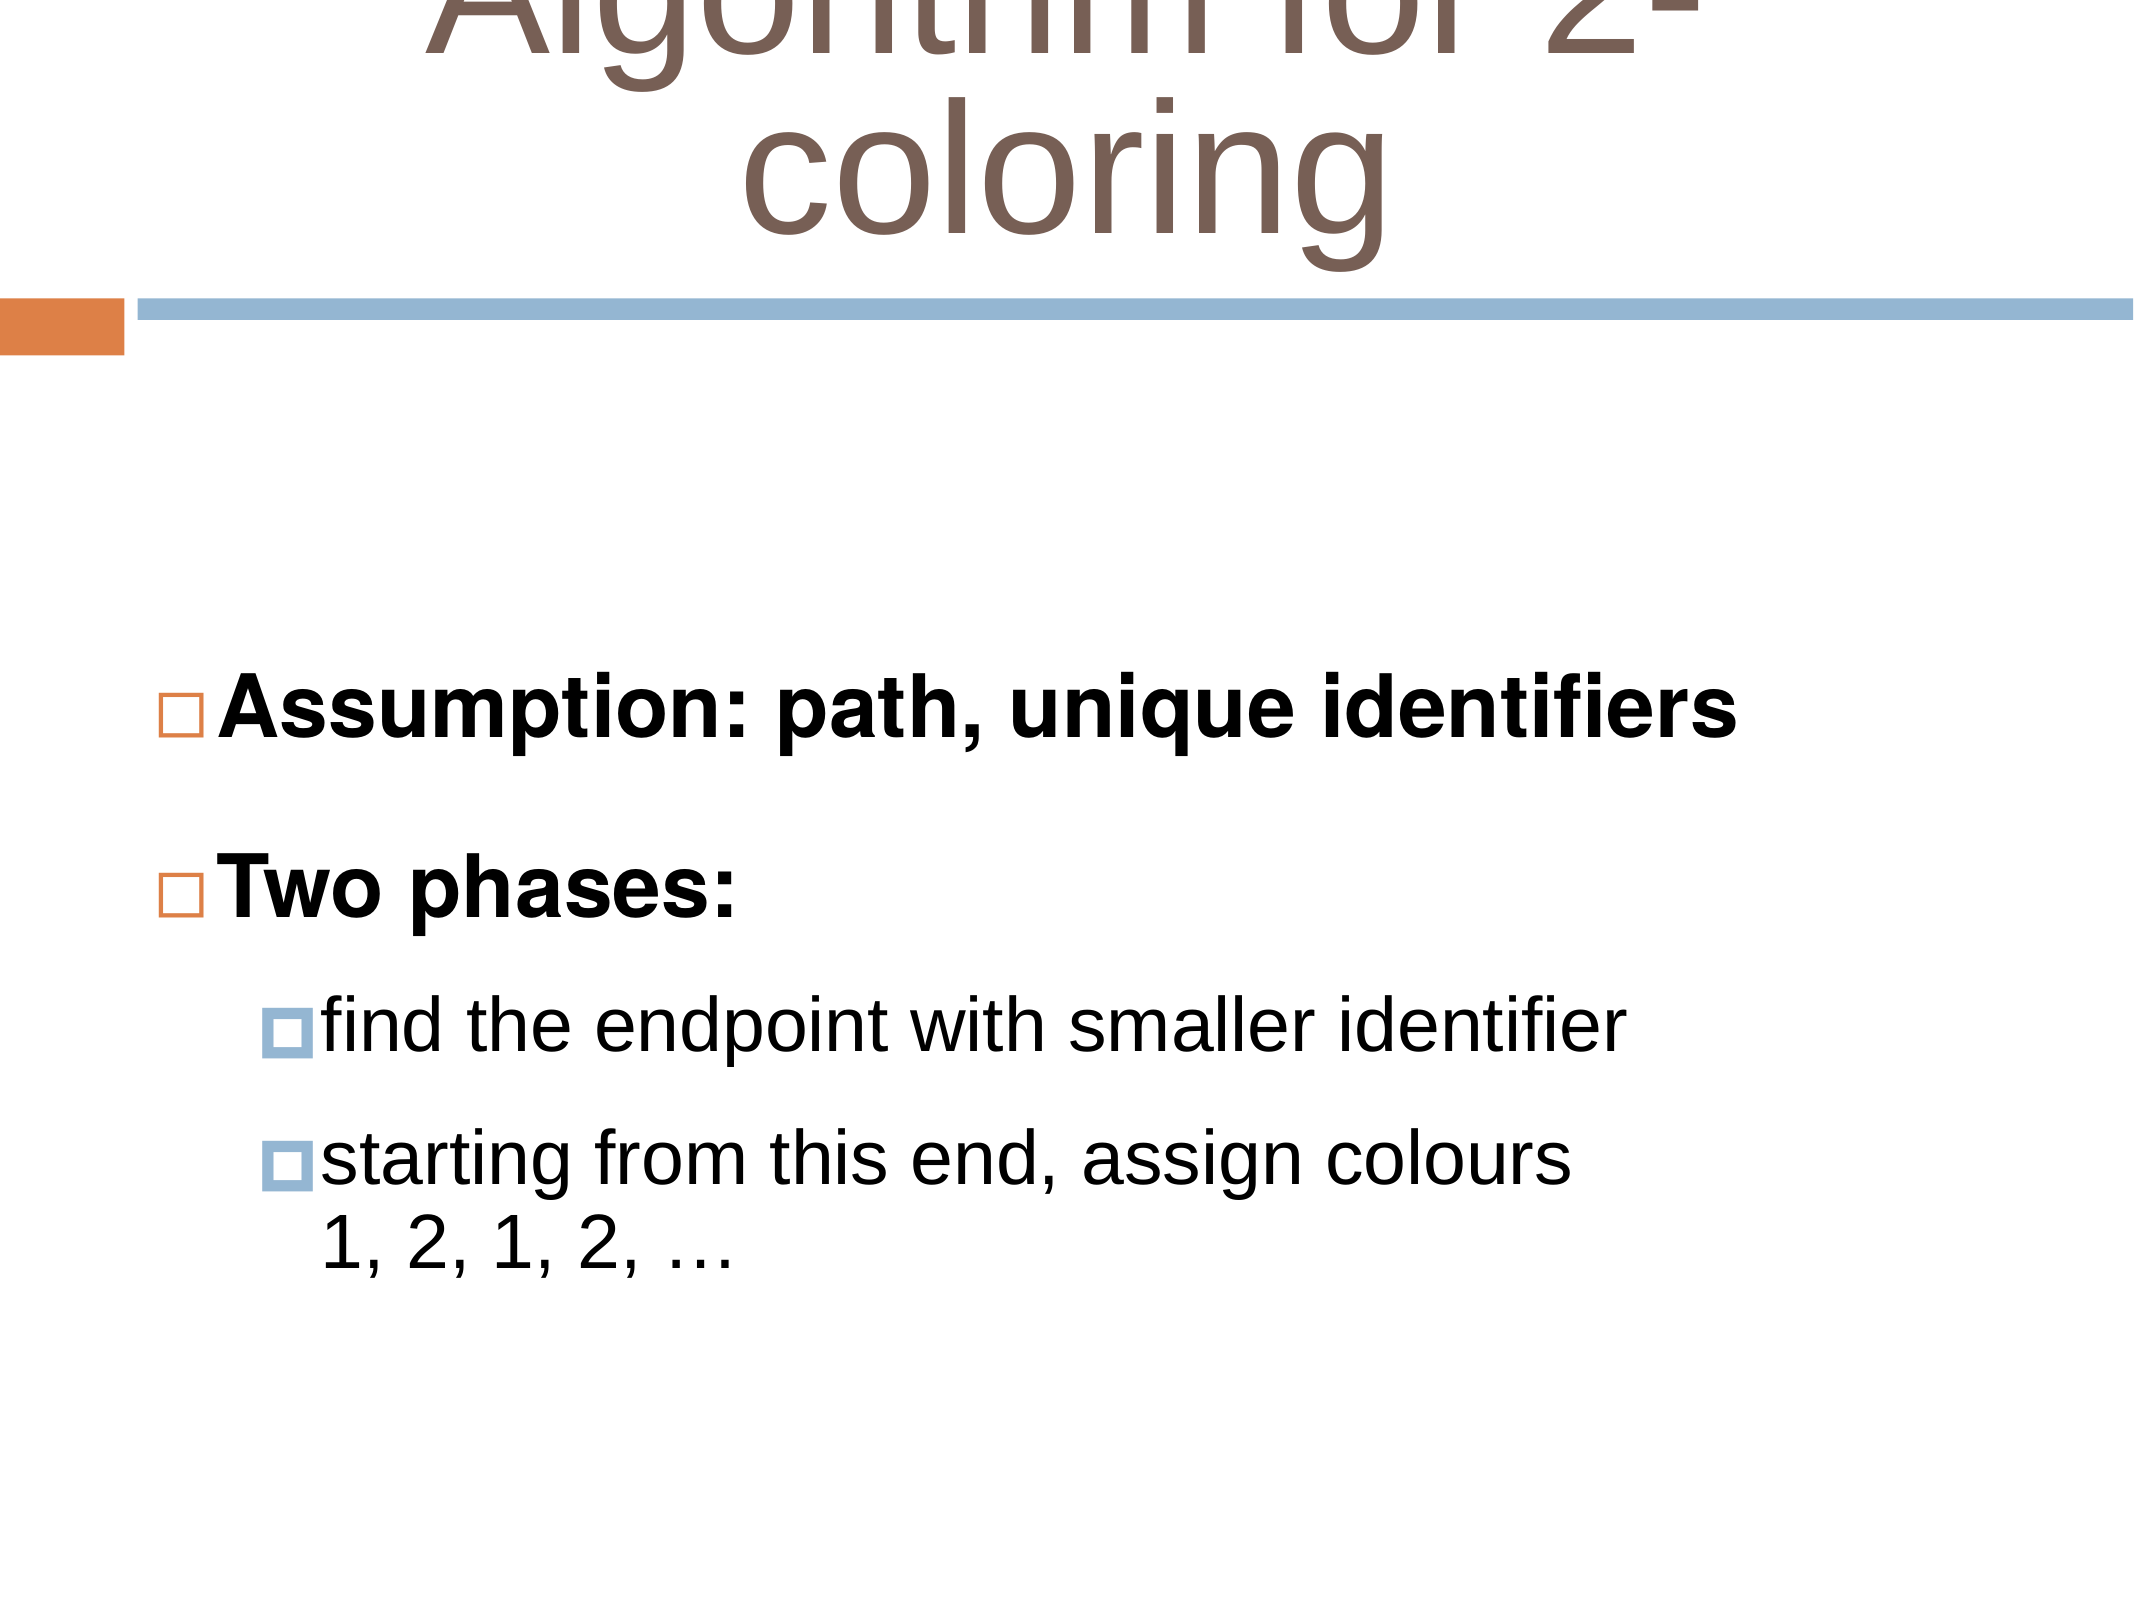

# Algorithm for 2-coloring
Assumption: path, unique identifiers
Two phases:
find the endpoint with smaller identifier
starting from this end, assign colours
1, 2, 1, 2, …
109